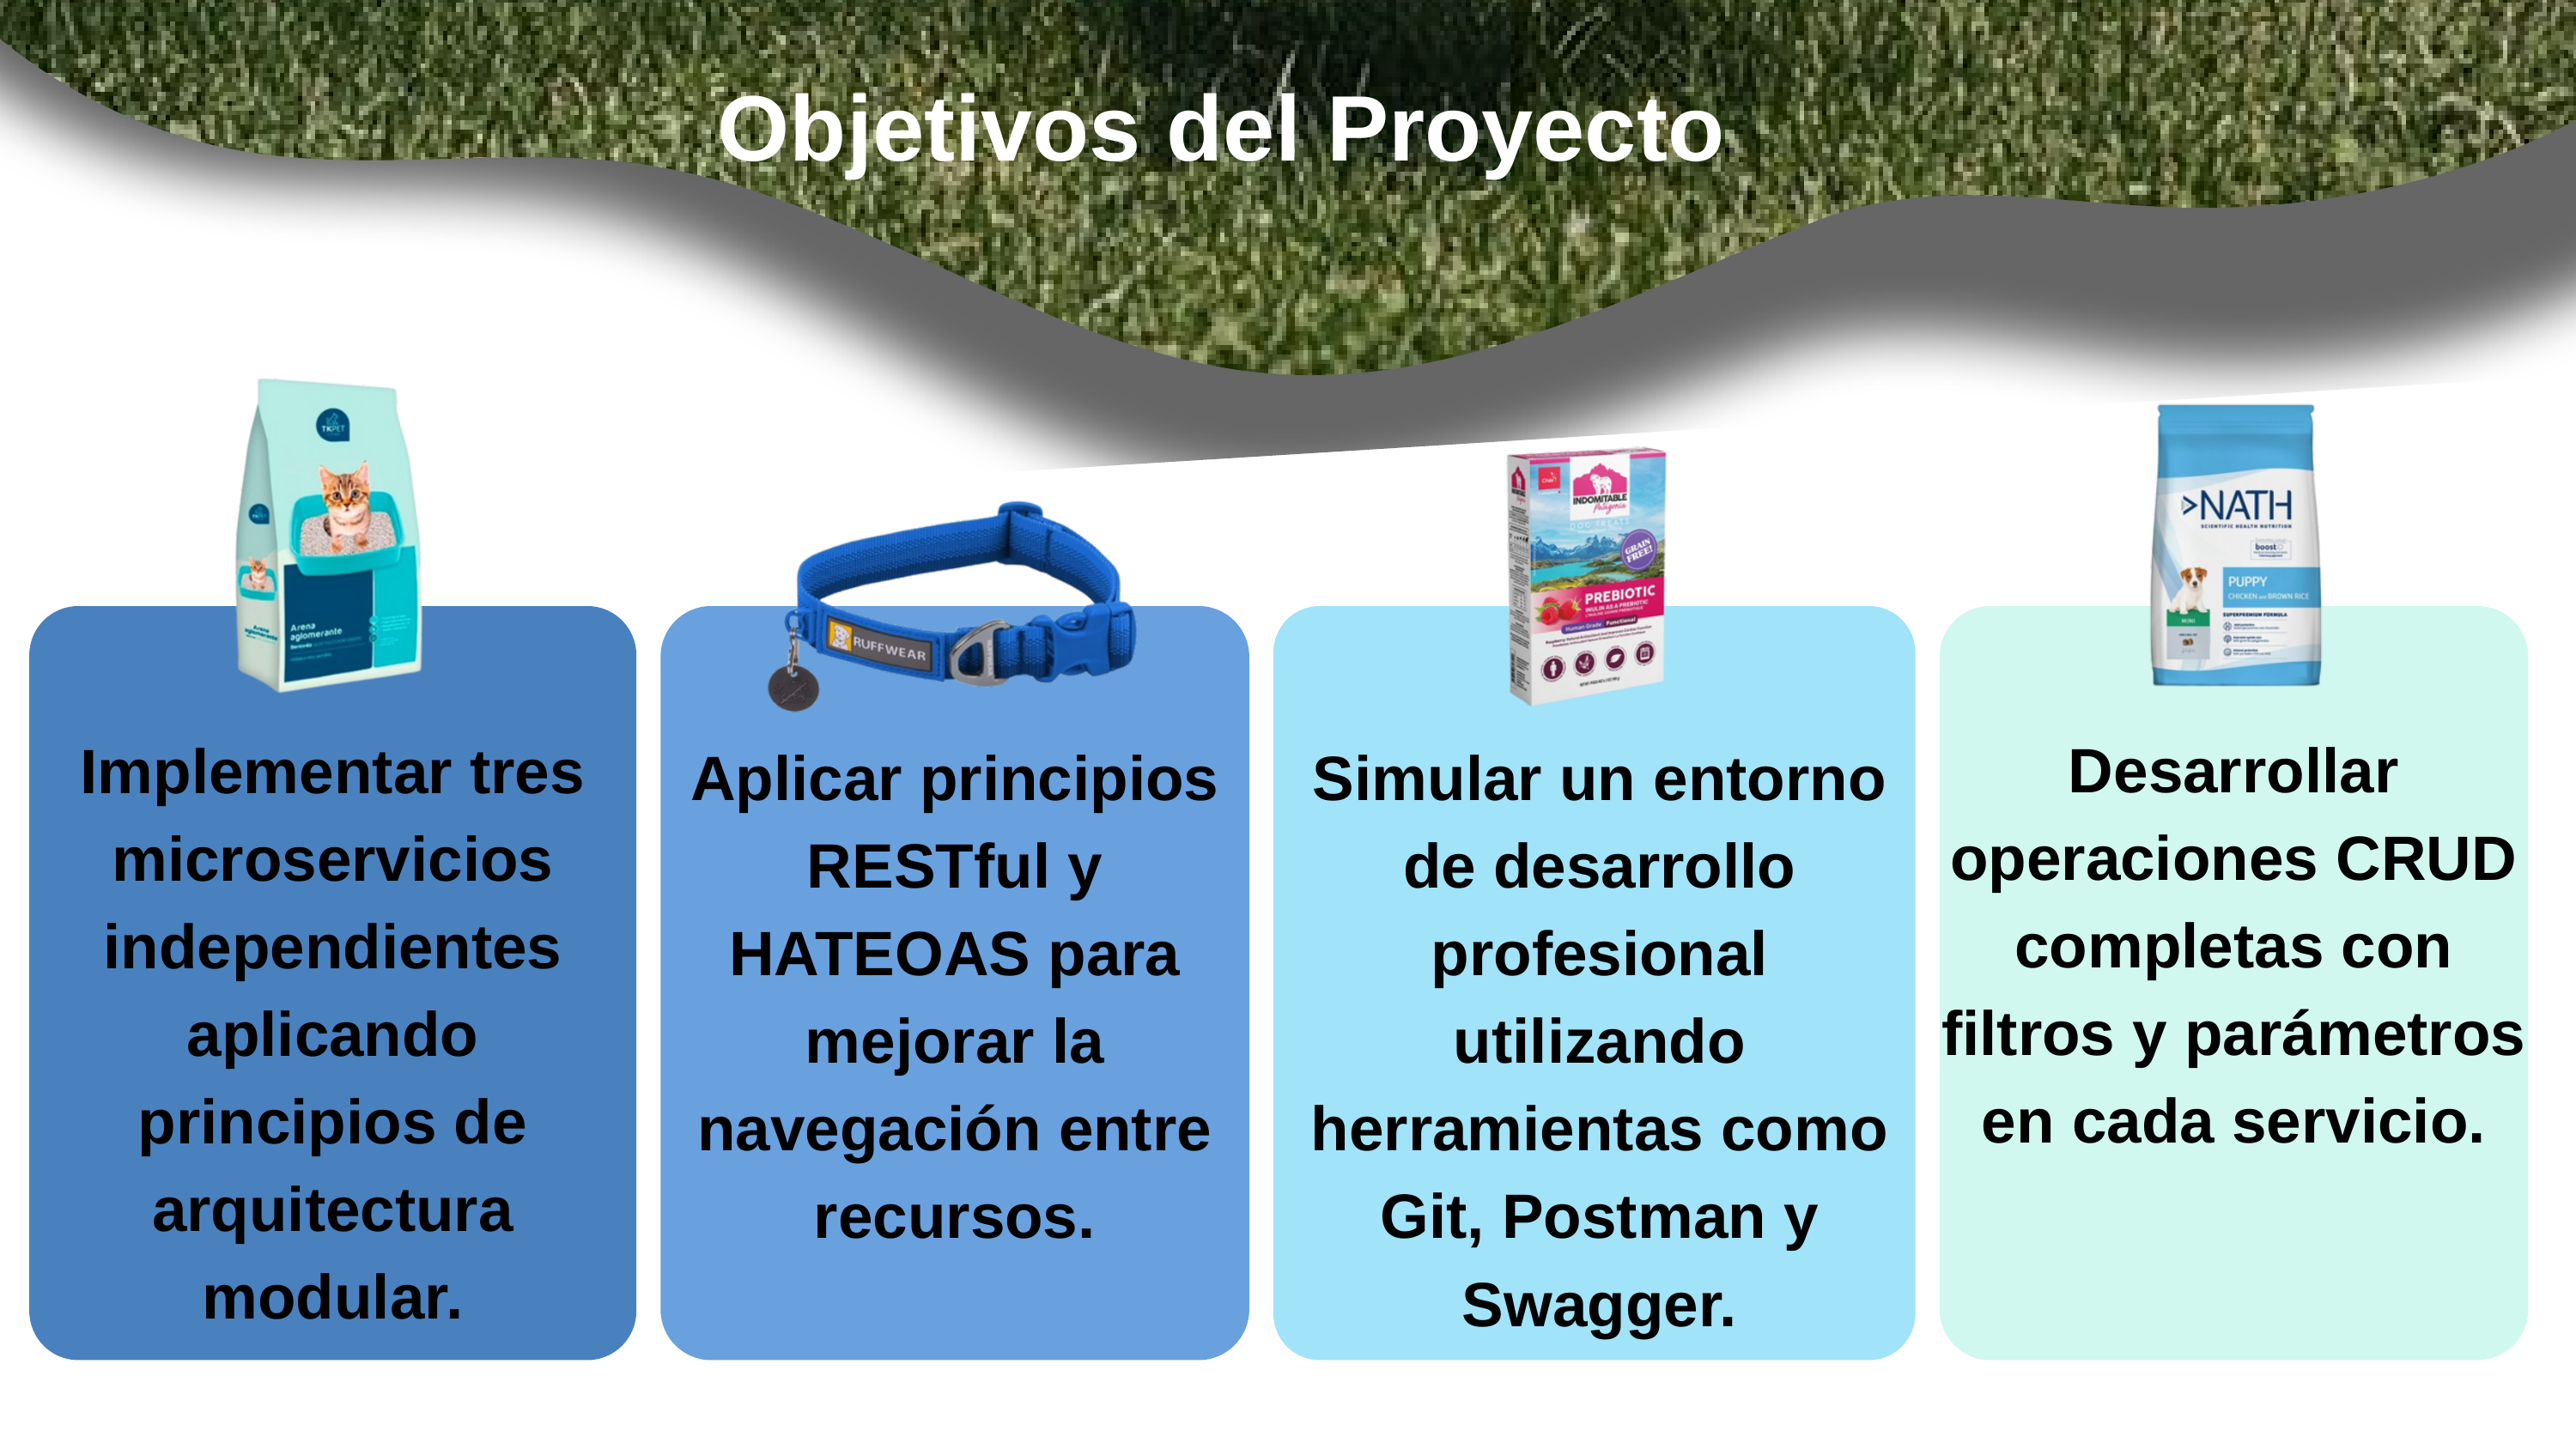

Objetivos del Proyecto

Desarrollar operaciones CRUD completas con filtros y parámetros en cada servicio.
Implementar tres microservicios independientes aplicando principios de arquitectura modular.
Aplicar principios RESTful y HATEOAS para mejorar la navegación entre recursos.
Simular un entorno de desarrollo profesional utilizando herramientas como Git, Postman y Swagger.
Resultados de Aprendizaje

Aplicación de pruebas unitarias con JUnit, Mockito y TestRestTemplate.

Navegación enriquecida con HATEOAS.

Documentación interactiva con Swagger (OpenAPI).
Uso de GitHub, Jira y Miro para control de versiones y planificación.

Configuración de entornos aislados para testing automatizado.